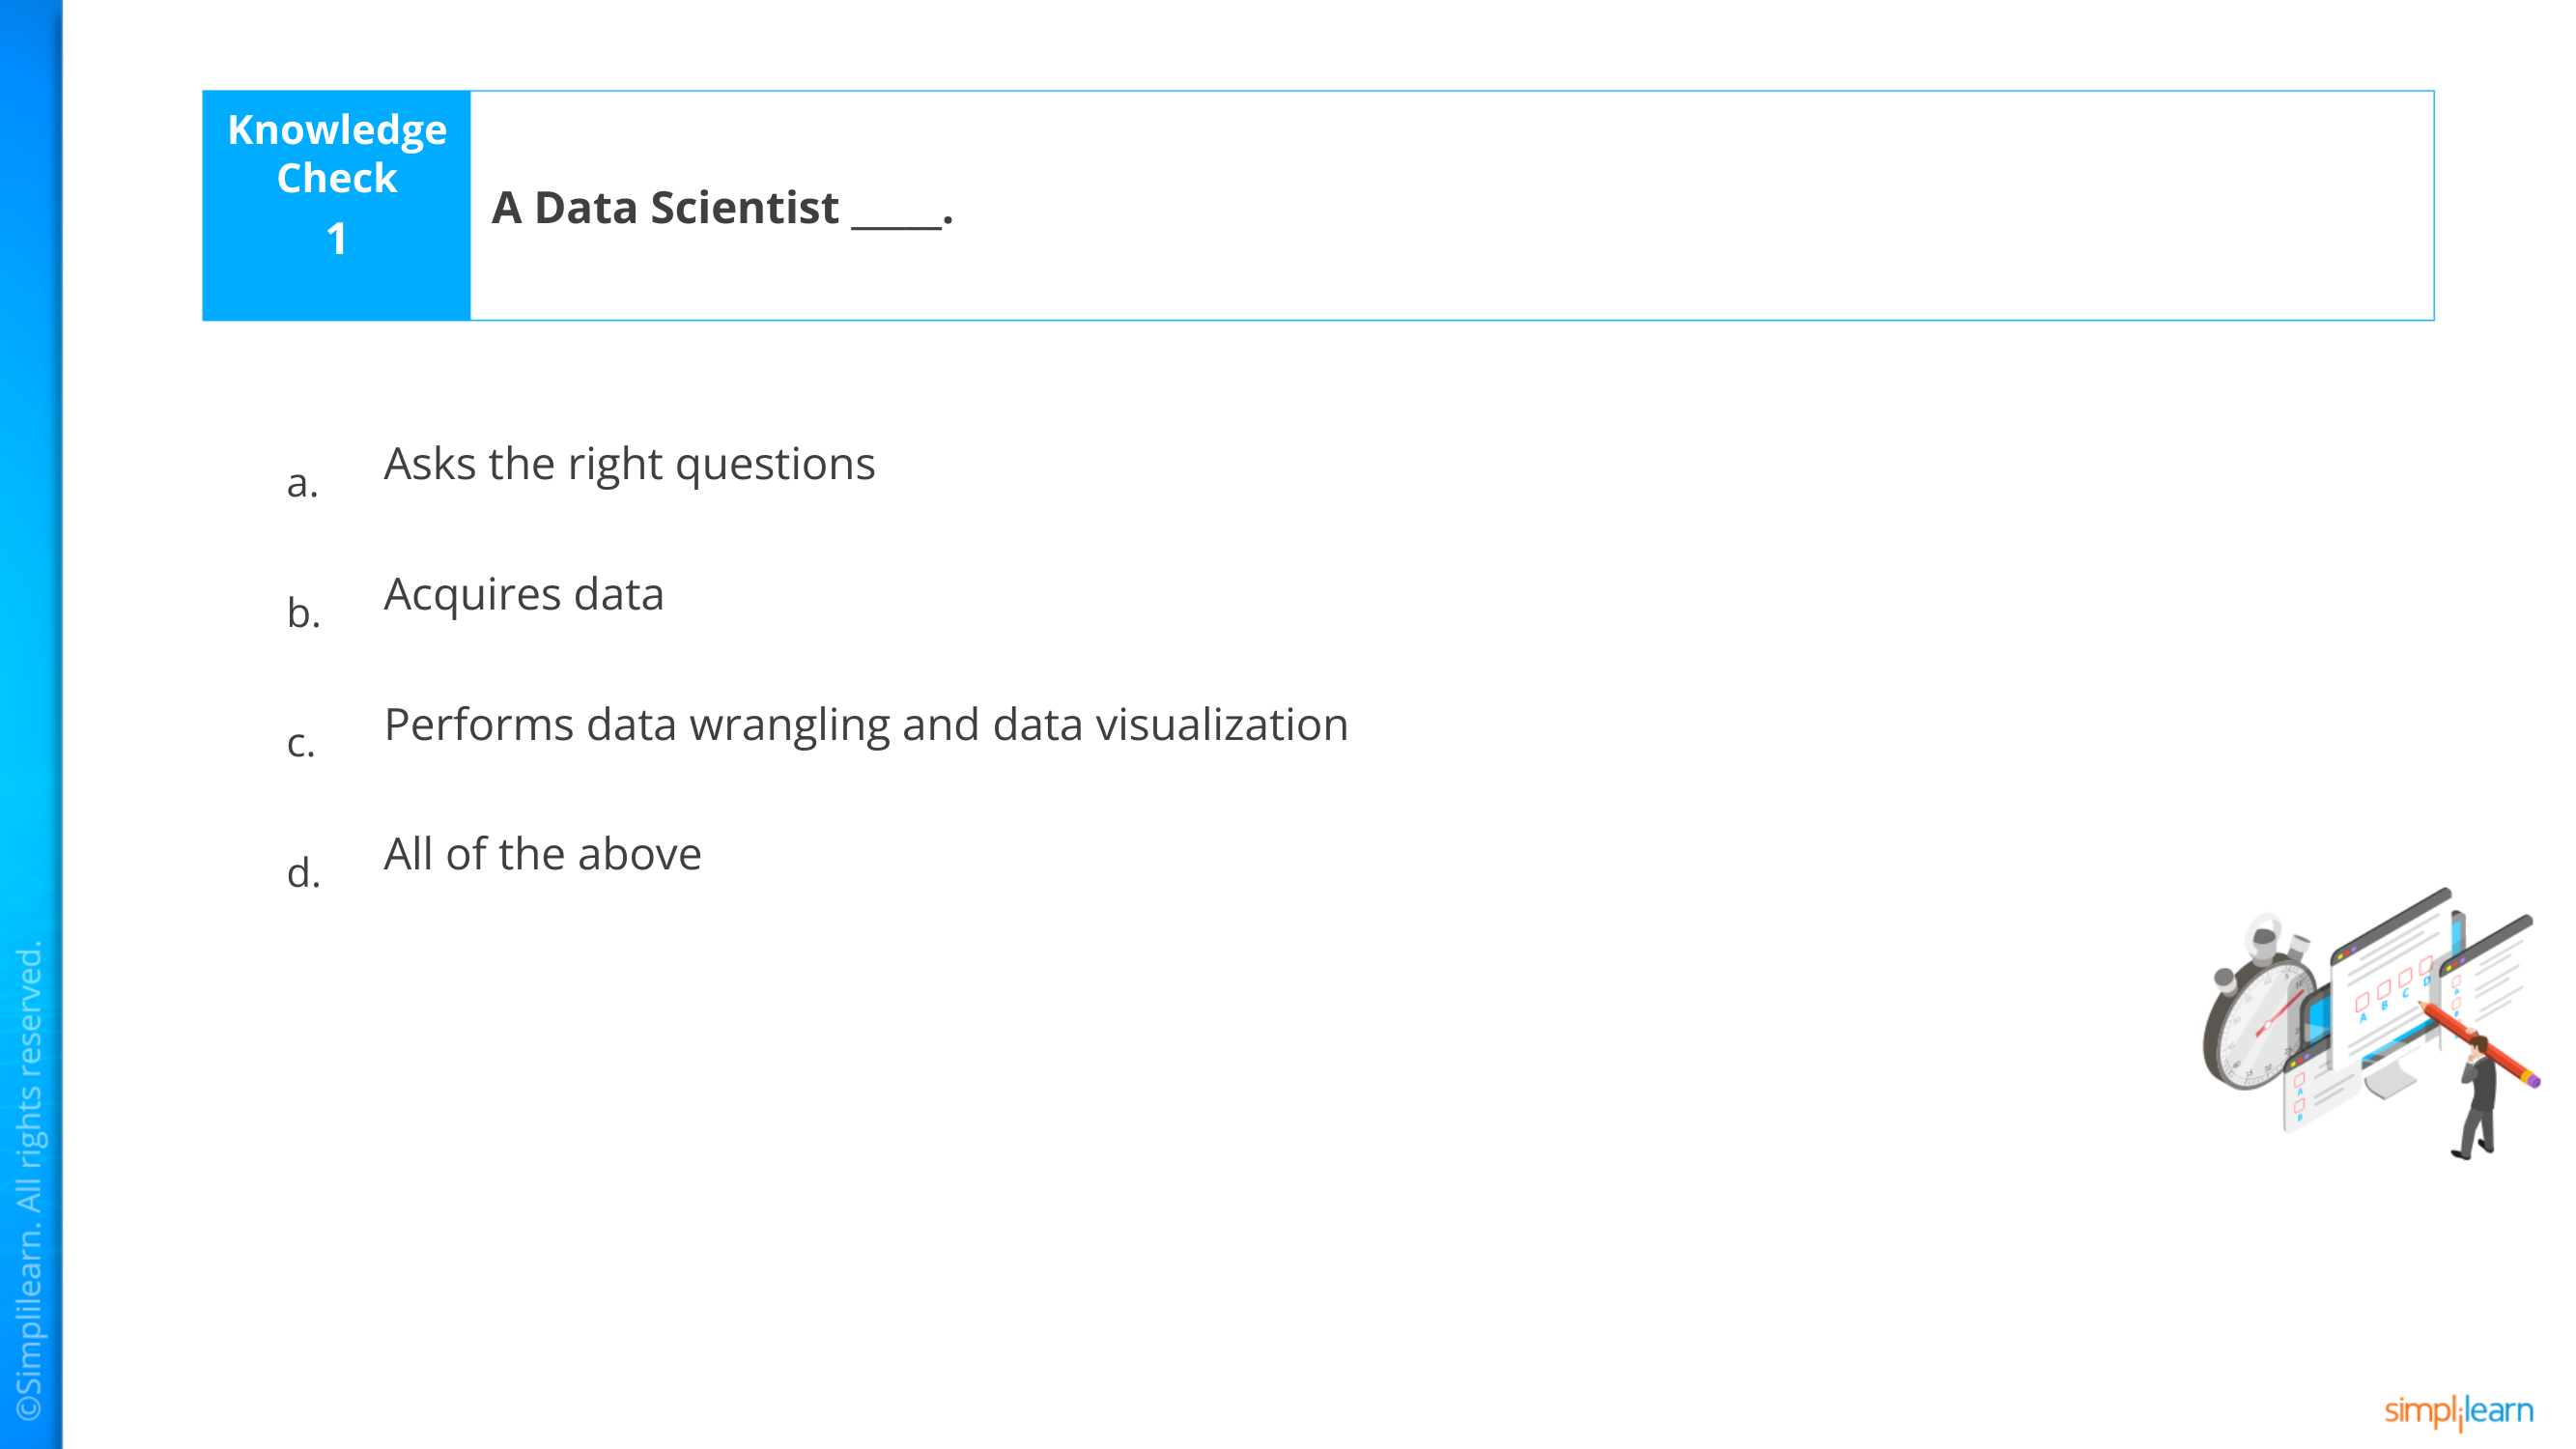

A Data Scientist _____.

1
Asks the right questions

Acquires data

Performs data wrangling and data visualization

All of the above